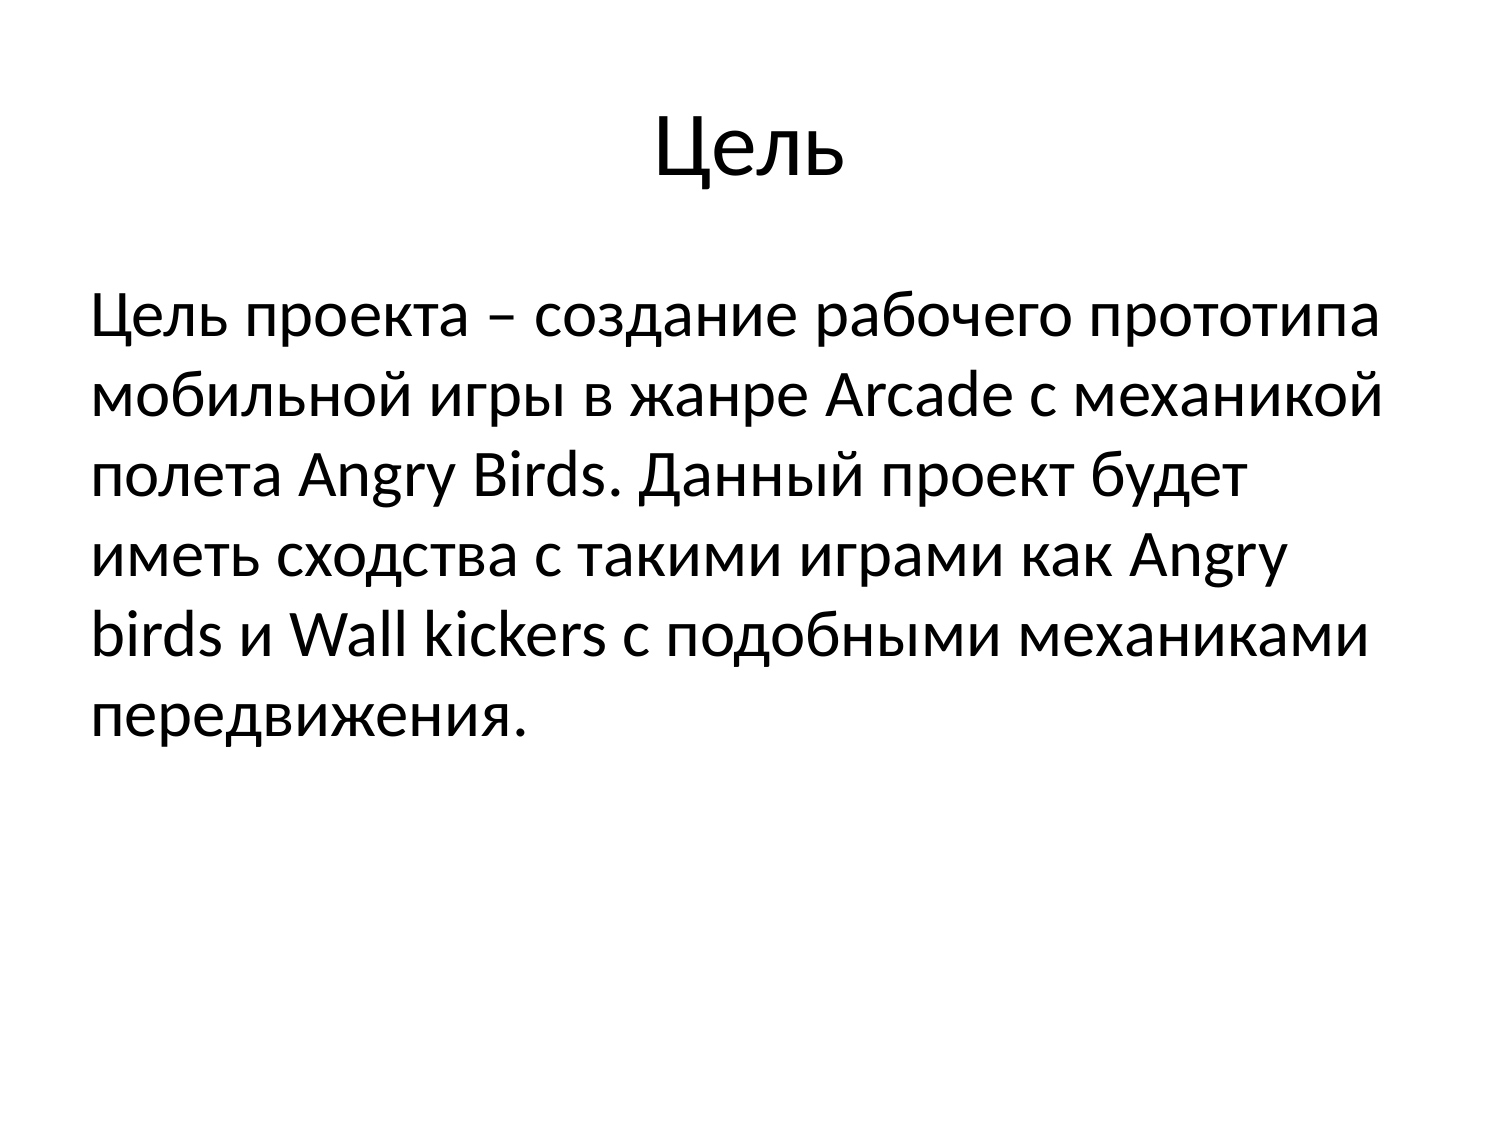

# Цель
Цель проекта – создание рабочего прототипа мобильной игры в жанре Arcade с механикой полета Angry Birds. Данный проект будет иметь сходства с такими играми как Angry birds и Wall kickers с подобными механиками передвижения.